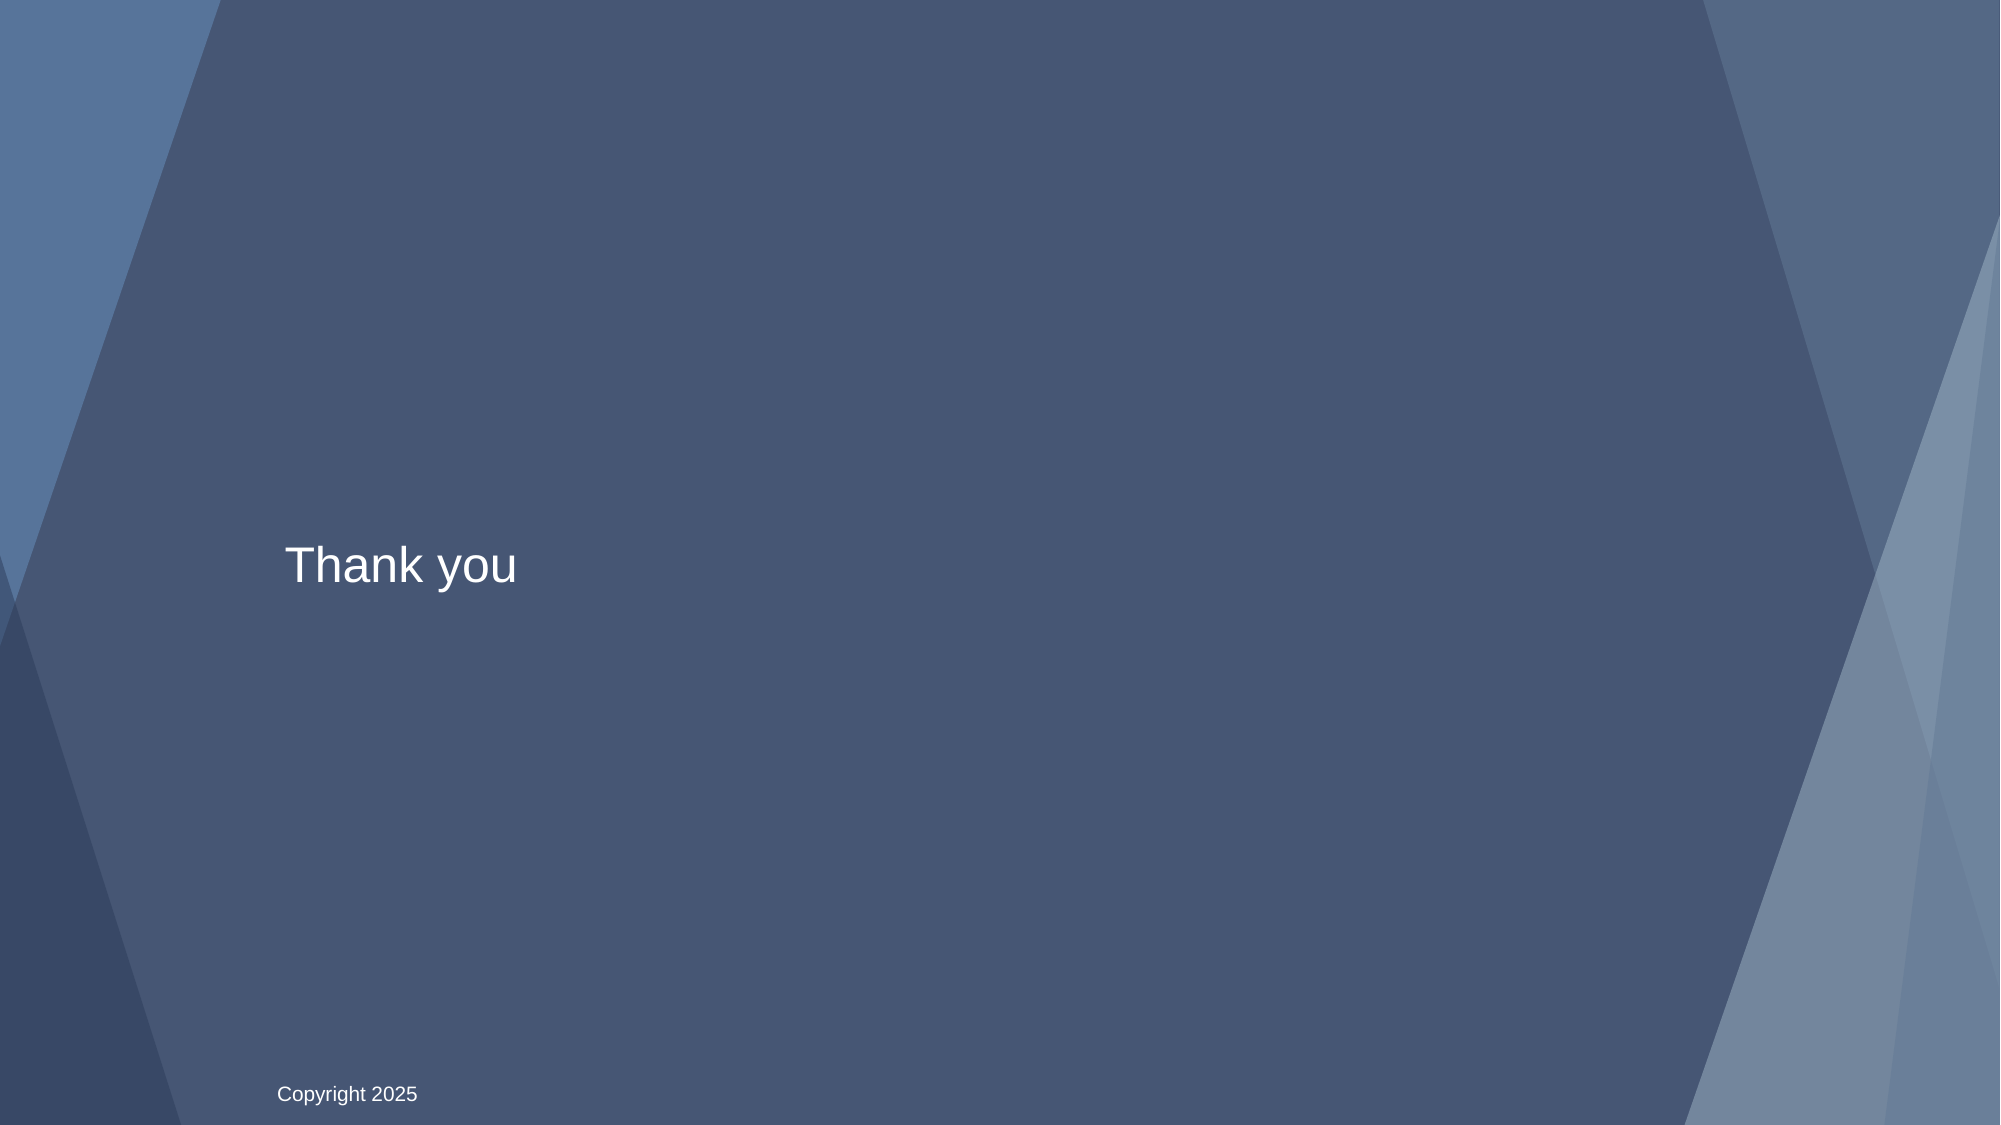

#

Thank you

Copyright 2025
CONFIDENTIAL | DRAFT
26